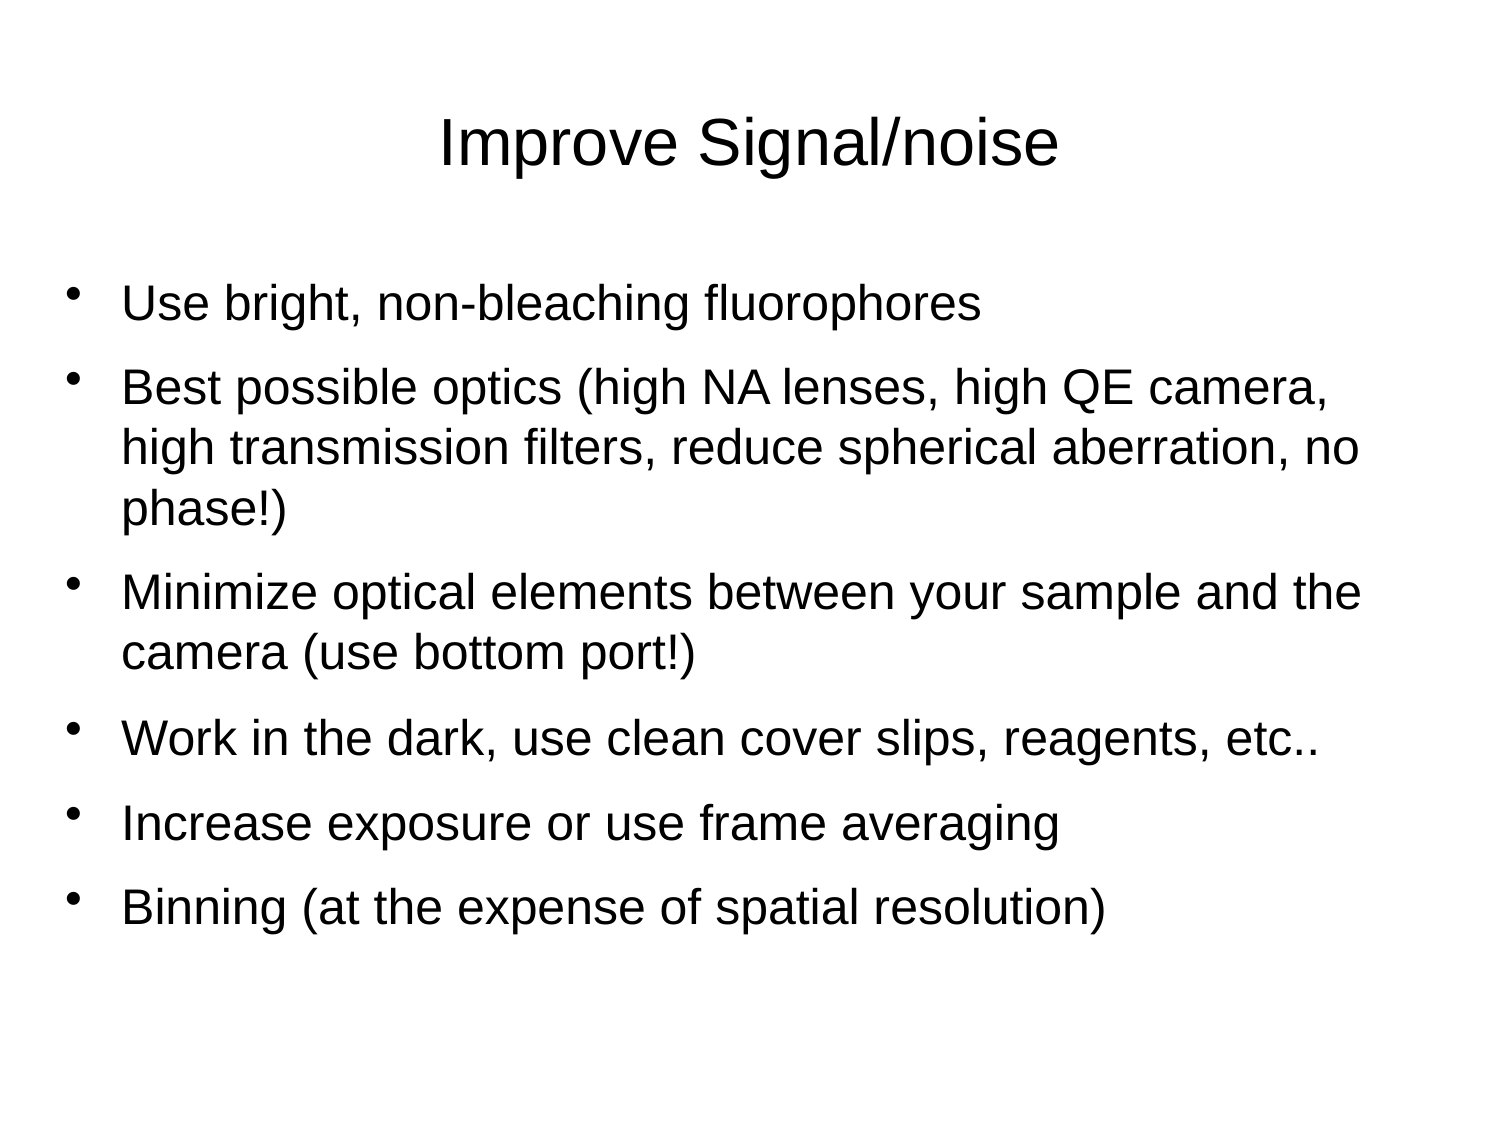

# Improve Signal/noise
Use bright, non-bleaching fluorophores
Best possible optics (high NA lenses, high QE camera, high transmission filters, reduce spherical aberration, no phase!)
Minimize optical elements between your sample and the camera (use bottom port!)
Work in the dark, use clean cover slips, reagents, etc..
Increase exposure or use frame averaging
Binning (at the expense of spatial resolution)